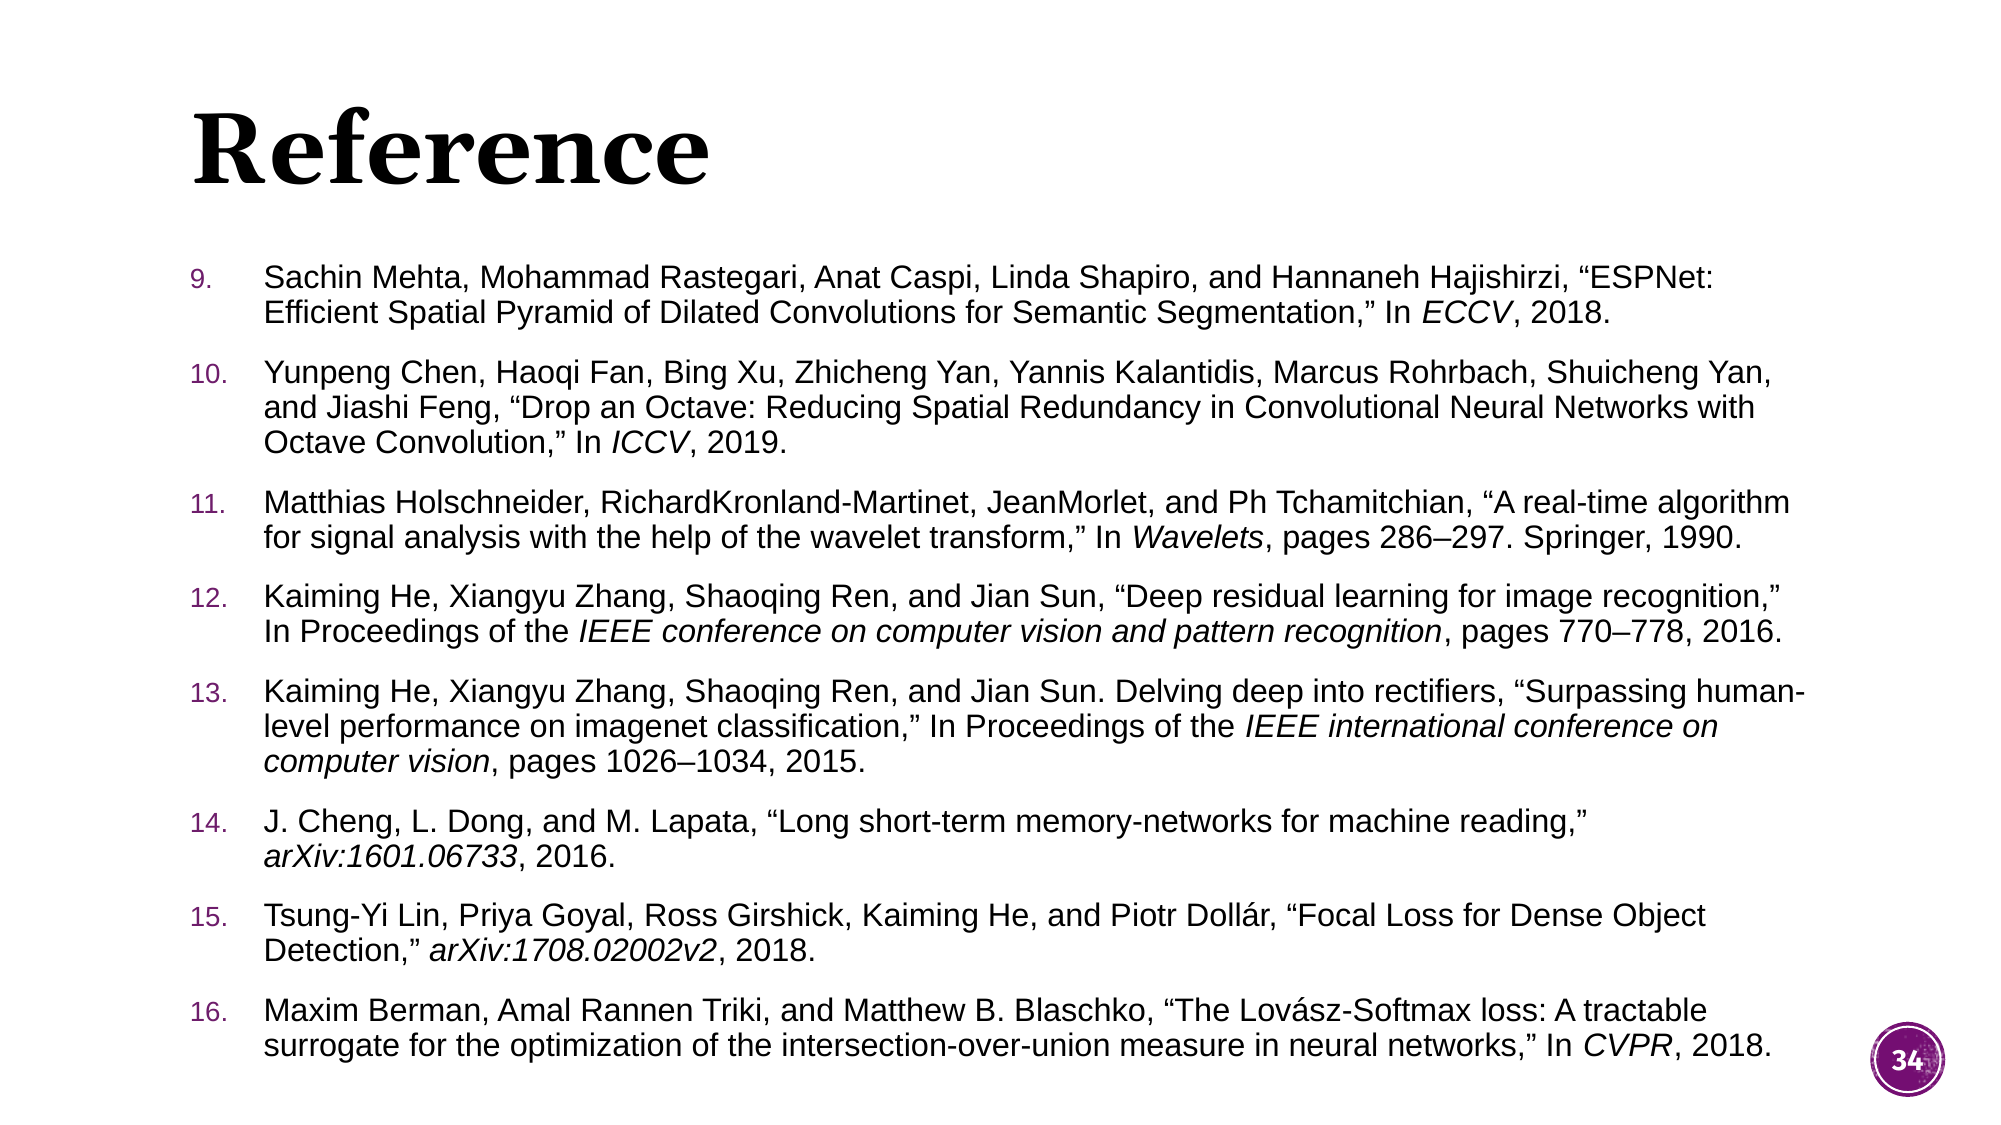

Reference
Sachin Mehta, Mohammad Rastegari, Anat Caspi, Linda Shapiro, and Hannaneh Hajishirzi, “ESPNet: Efficient Spatial Pyramid of Dilated Convolutions for Semantic Segmentation,” In ECCV, 2018.
Yunpeng Chen, Haoqi Fan, Bing Xu, Zhicheng Yan, Yannis Kalantidis, Marcus Rohrbach, Shuicheng Yan, and Jiashi Feng, “Drop an Octave: Reducing Spatial Redundancy in Convolutional Neural Networks with Octave Convolution,” In ICCV, 2019.
Matthias Holschneider, RichardKronland-Martinet, JeanMorlet, and Ph Tchamitchian, “A real-time algorithm for signal analysis with the help of the wavelet transform,” In Wavelets, pages 286–297. Springer, 1990.
Kaiming He, Xiangyu Zhang, Shaoqing Ren, and Jian Sun, “Deep residual learning for image recognition,” In Proceedings of the IEEE conference on computer vision and pattern recognition, pages 770–778, 2016.
Kaiming He, Xiangyu Zhang, Shaoqing Ren, and Jian Sun. Delving deep into rectifiers, “Surpassing human-level performance on imagenet classification,” In Proceedings of the IEEE international conference on computer vision, pages 1026–1034, 2015.
J. Cheng, L. Dong, and M. Lapata, “Long short-term memory-networks for machine reading,” arXiv:1601.06733, 2016.
Tsung-Yi Lin, Priya Goyal, Ross Girshick, Kaiming He, and Piotr Dollár, “Focal Loss for Dense Object Detection,” arXiv:1708.02002v2, 2018.
Maxim Berman, Amal Rannen Triki, and Matthew B. Blaschko, “The Lovász-Softmax loss: A tractable surrogate for the optimization of the intersection-over-union measure in neural networks,” In CVPR, 2018.
34